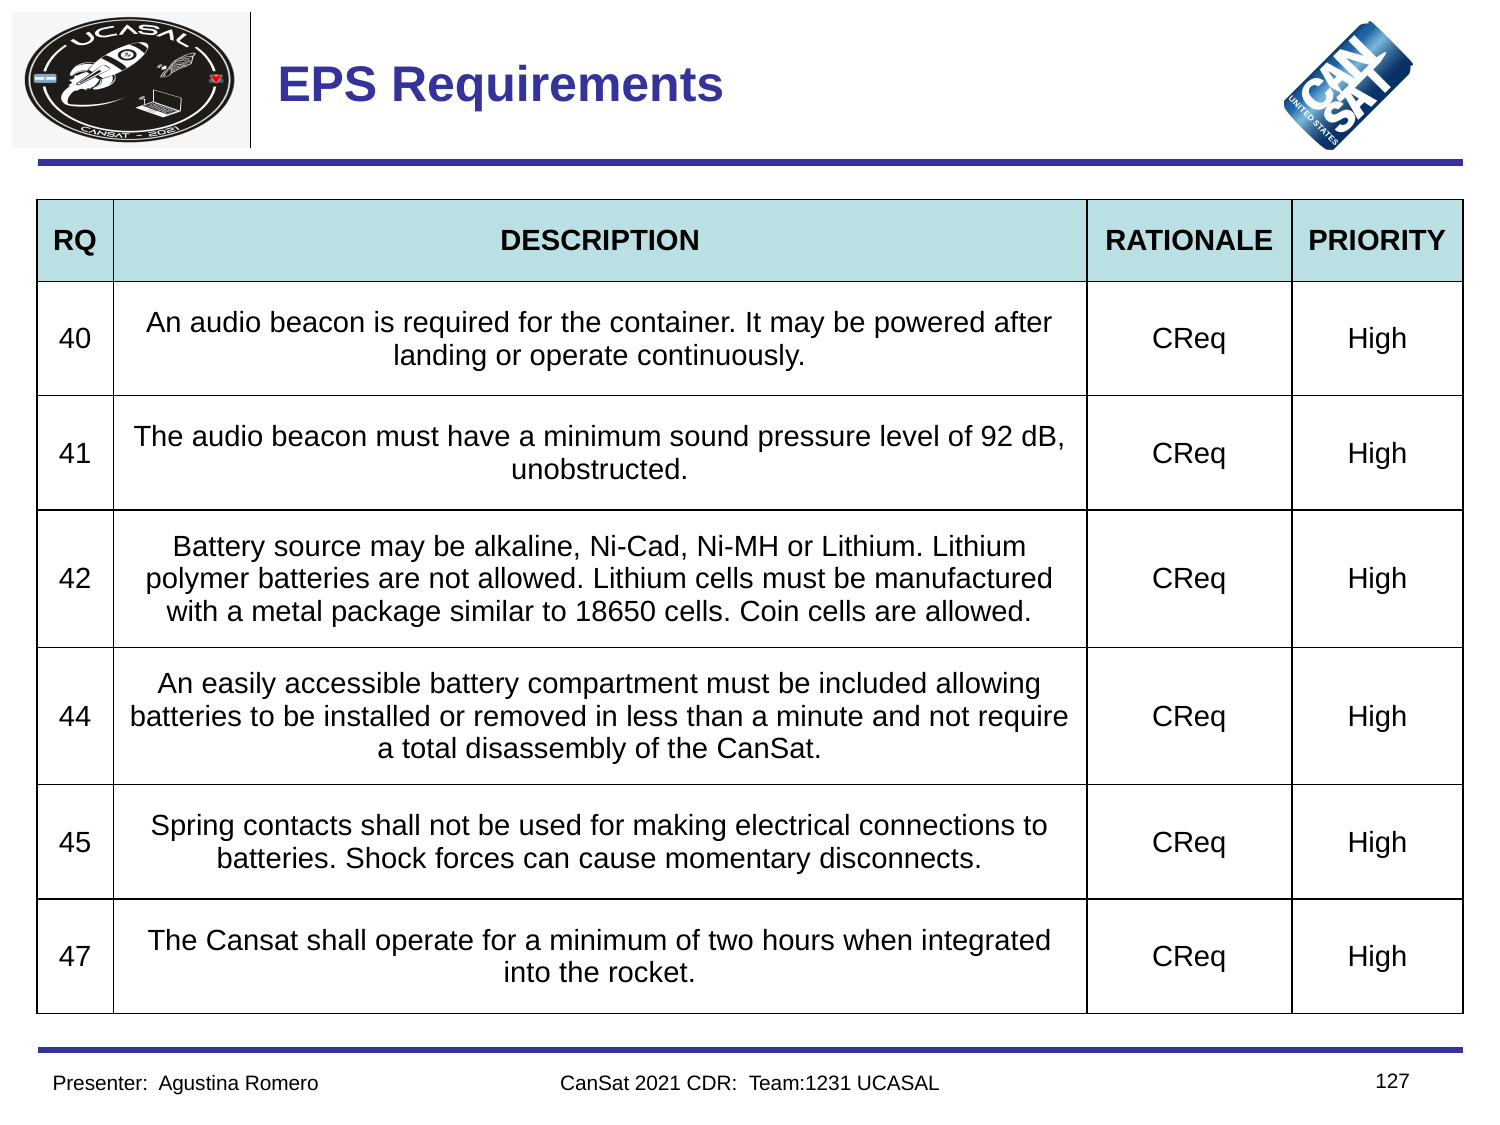

# EPS Requirements
| RQ | DESCRIPTION | RATIONALE | PRIORITY |
| --- | --- | --- | --- |
| 40 | An audio beacon is required for the container. It may be powered after landing or operate continuously. | CReq | High |
| 41 | The audio beacon must have a minimum sound pressure level of 92 dB, unobstructed. | CReq | High |
| 42 | Battery source may be alkaline, Ni-Cad, Ni-MH or Lithium. Lithium polymer batteries are not allowed. Lithium cells must be manufactured with a metal package similar to 18650 cells. Coin cells are allowed. | CReq | High |
| 44 | An easily accessible battery compartment must be included allowing batteries to be installed or removed in less than a minute and not require a total disassembly of the CanSat. | CReq | High |
| 45 | Spring contacts shall not be used for making electrical connections to batteries. Shock forces can cause momentary disconnects. | CReq | High |
| 47 | The Cansat shall operate for a minimum of two hours when integrated into the rocket. | CReq | High |
127
Presenter:  Agustina Romero
CanSat 2021 CDR:  Team:1231 UCASAL